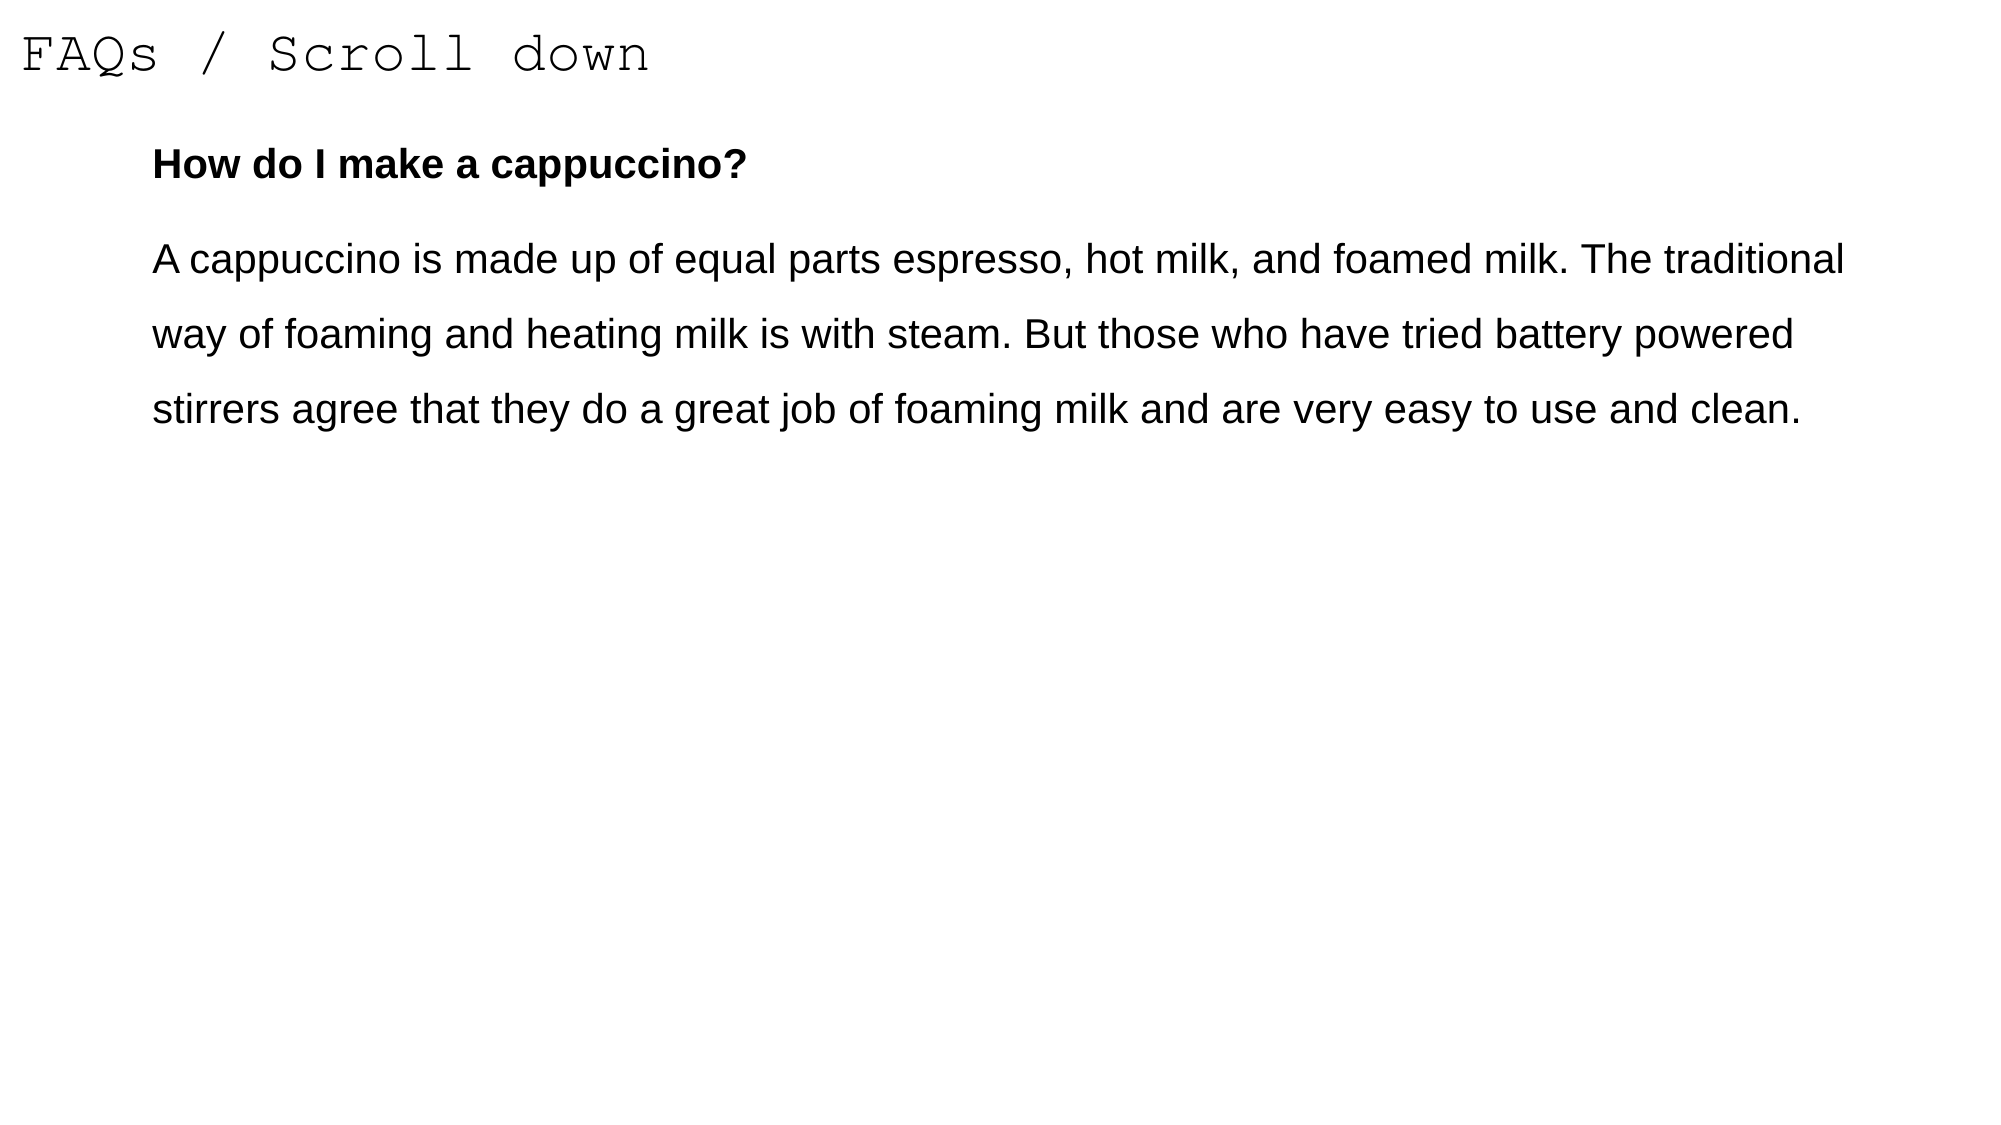

# FAQs / Scroll down
How do I make a cappuccino?
A cappuccino is made up of equal parts espresso, hot milk, and foamed milk. The traditional way of foaming and heating milk is with steam. But those who have tried battery powered stirrers agree that they do a great job of foaming milk and are very easy to use and clean.